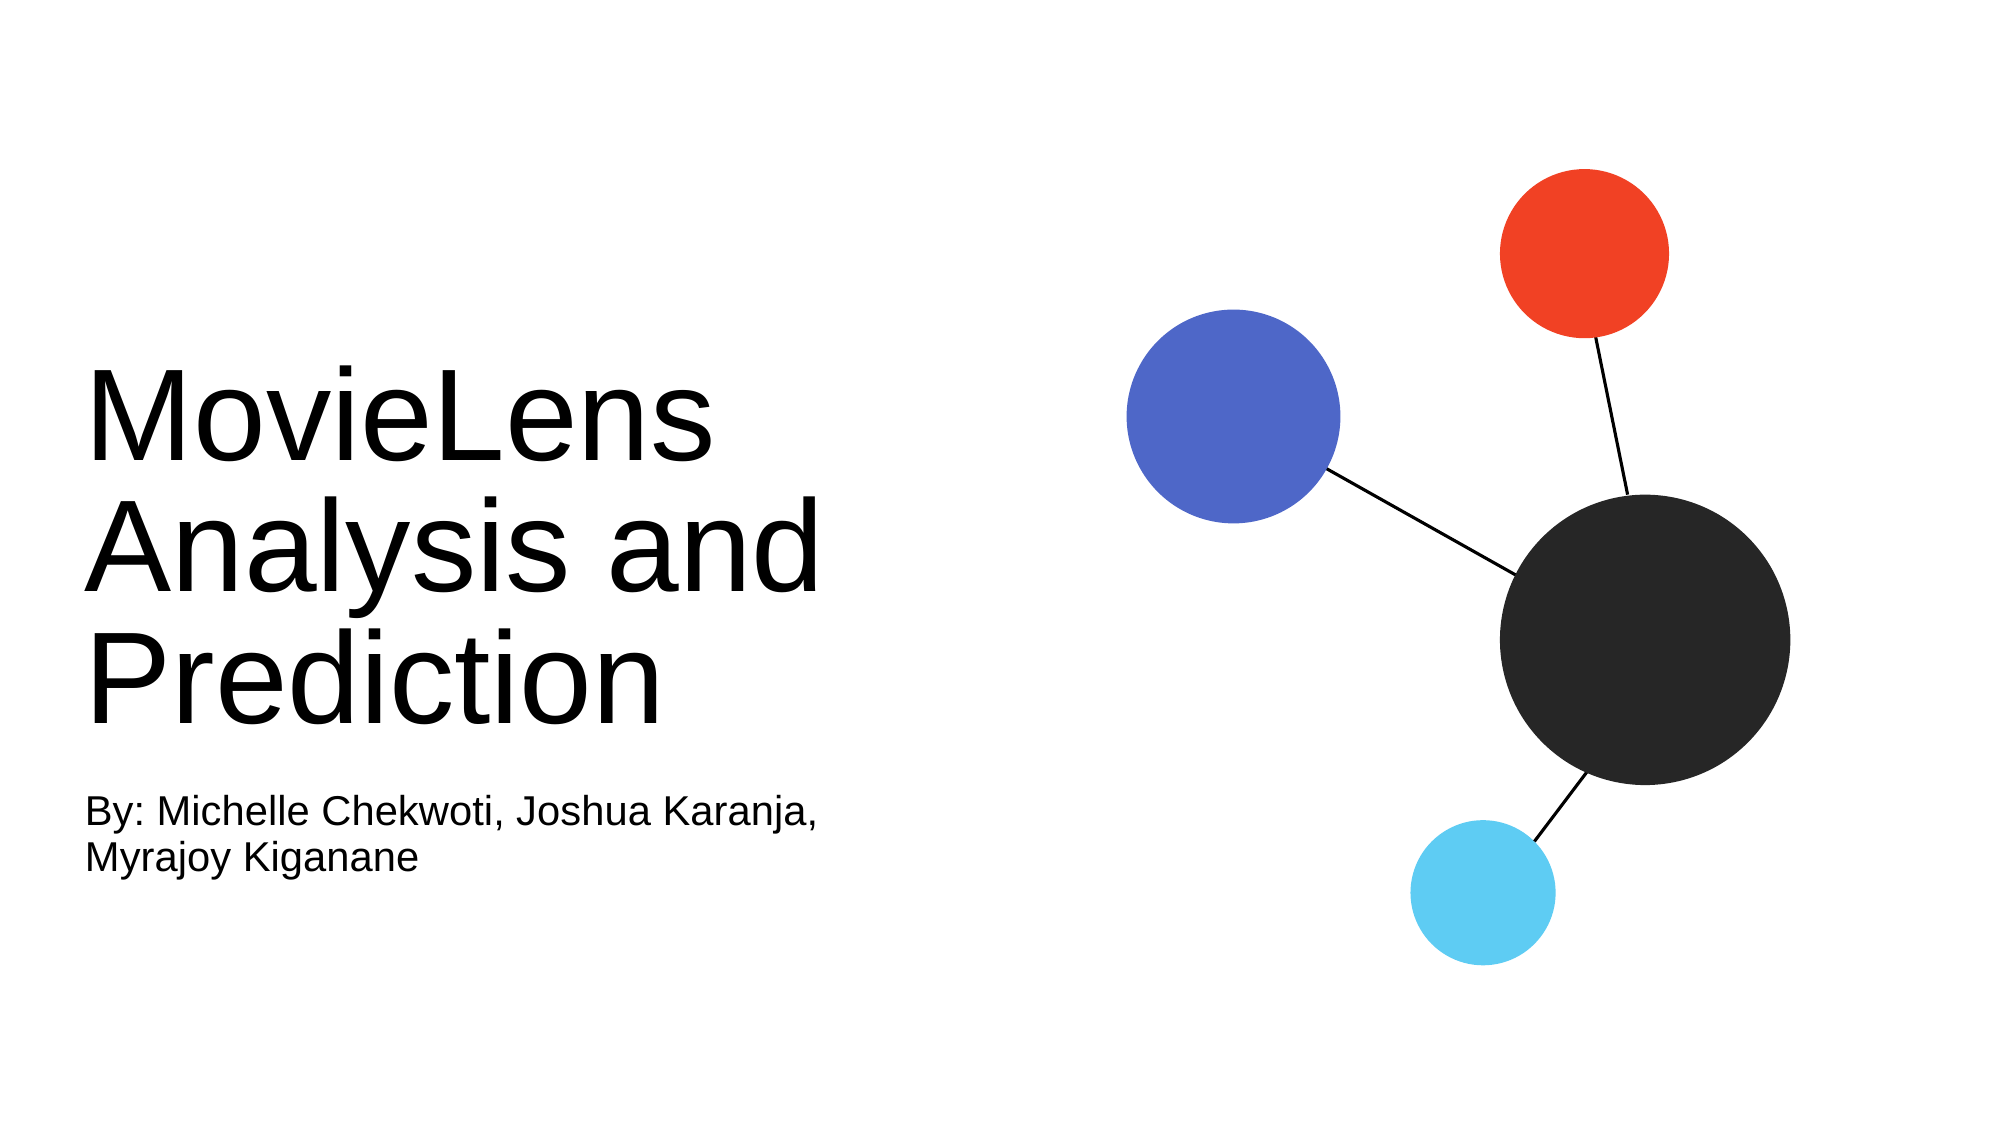

# MovieLens Analysis and Prediction
By: Michelle Chekwoti, Joshua Karanja, Myrajoy Kiganane